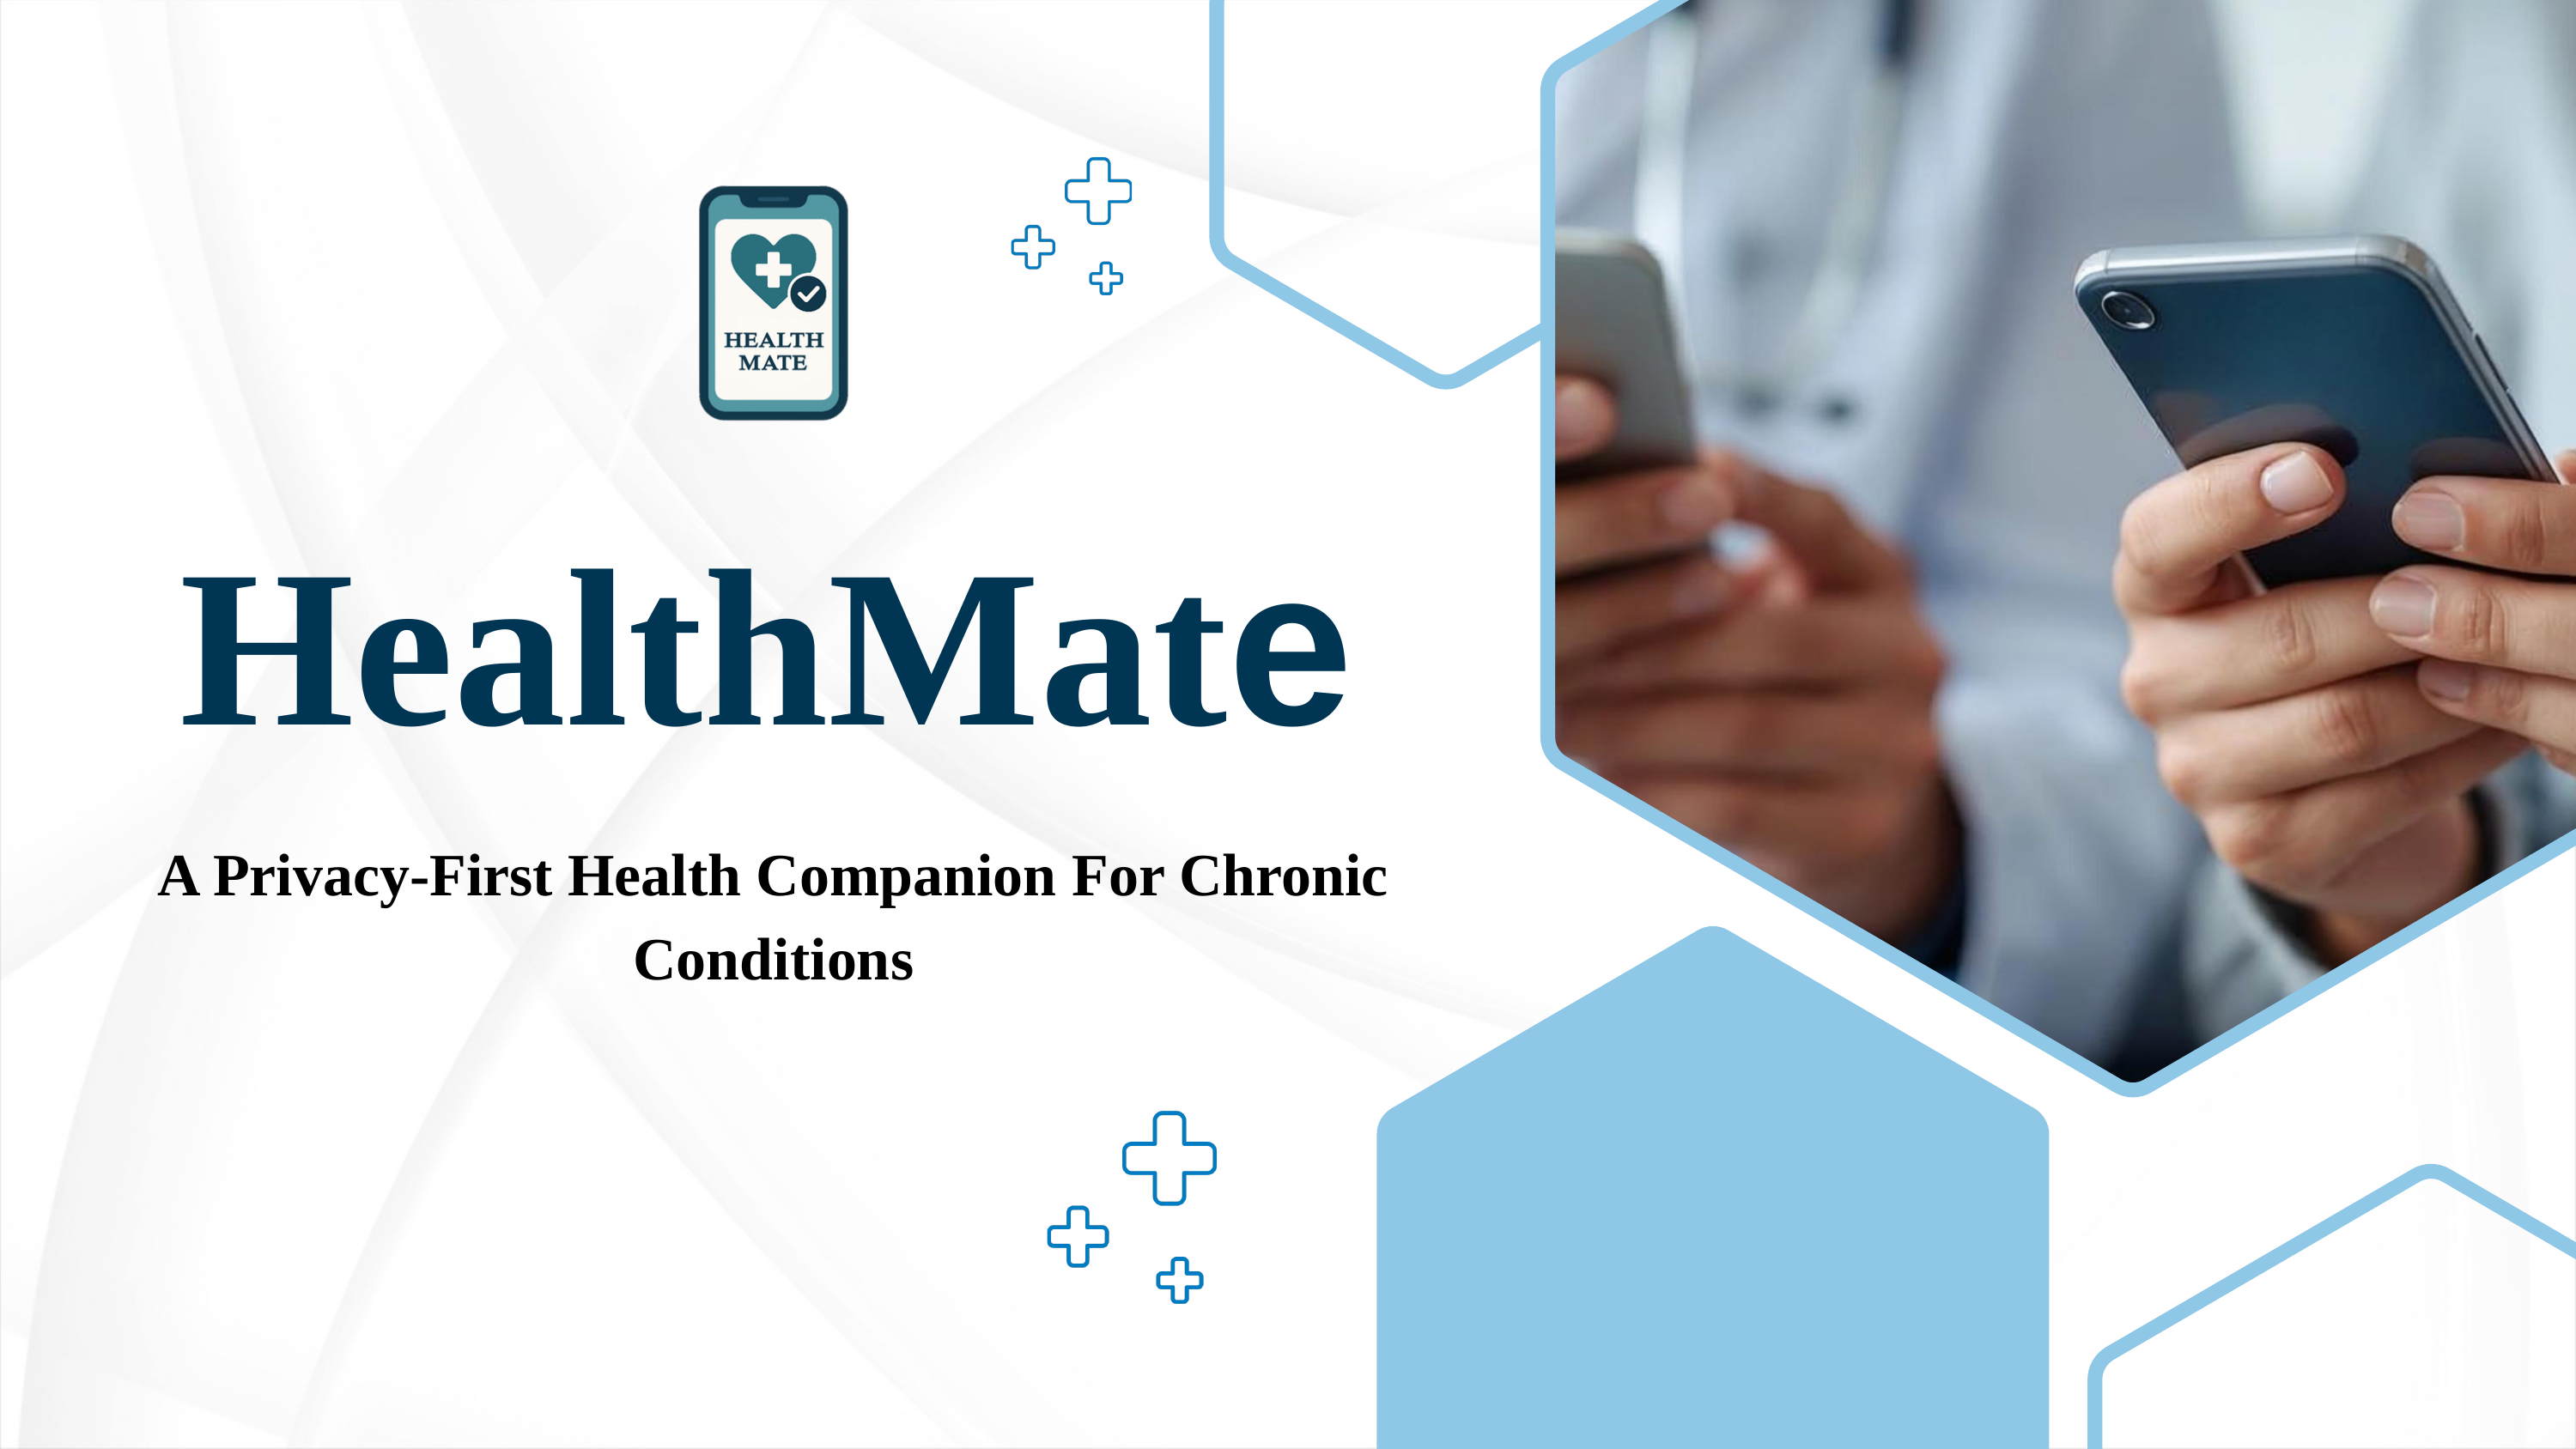

HealthMate
A Privacy-First Health Companion For Chronic Conditions